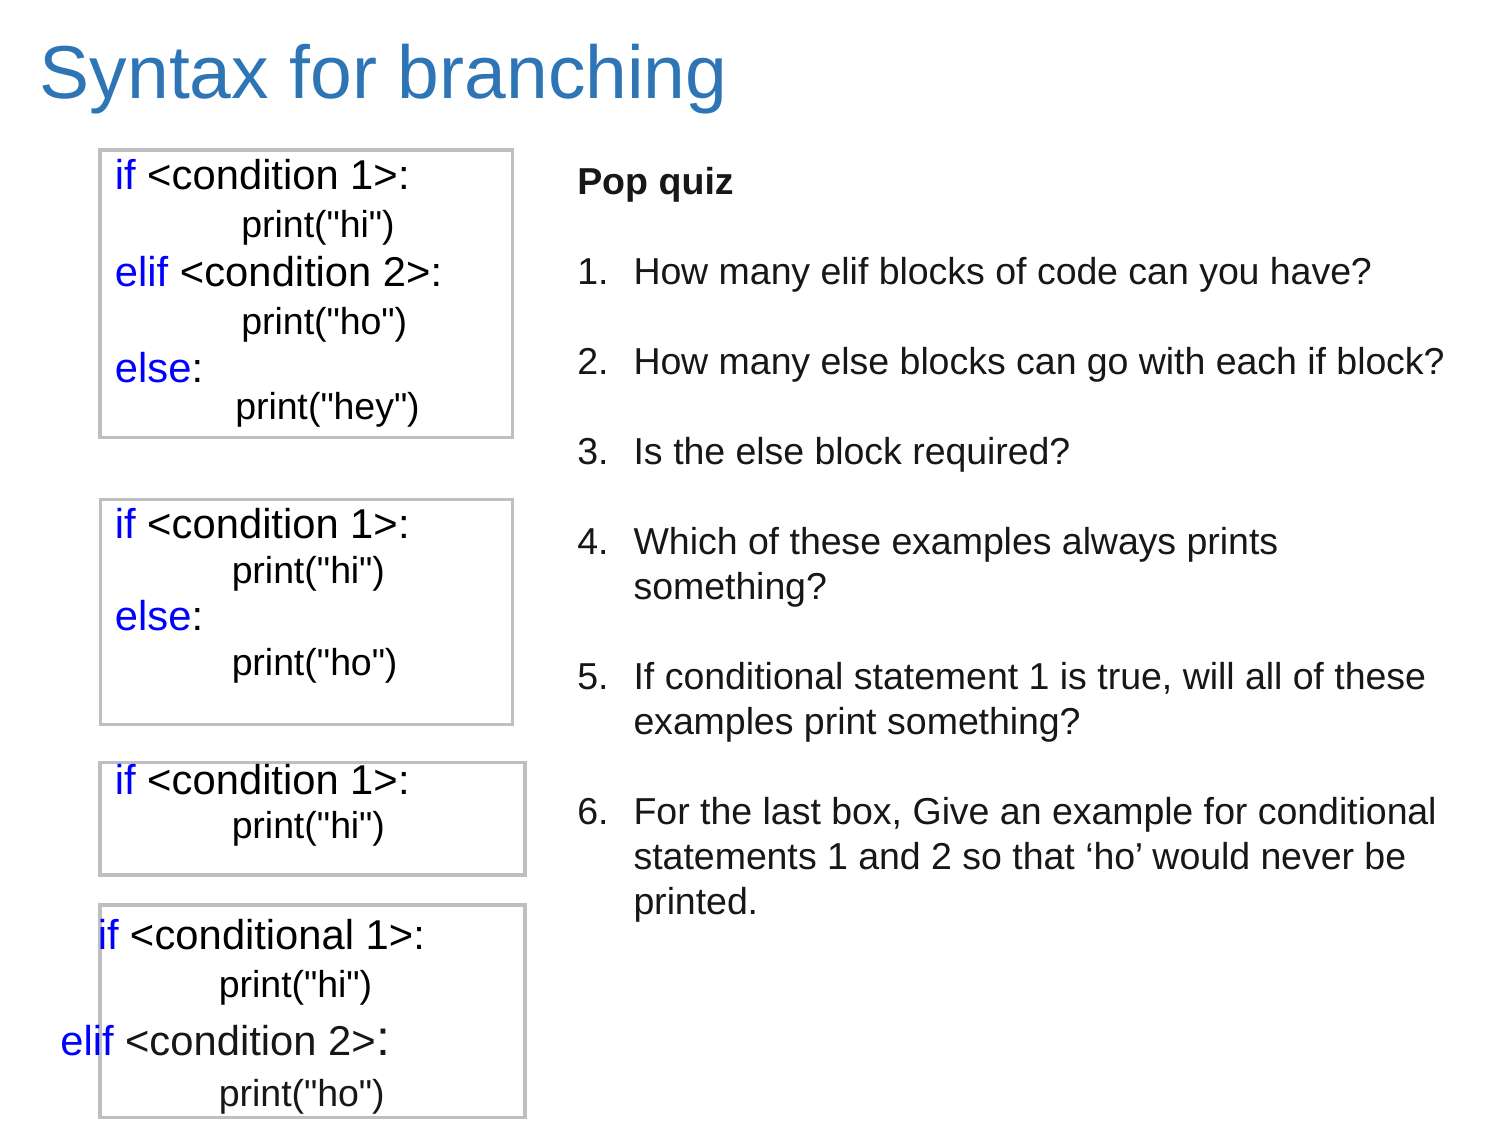

# Syntax for branching
if <condition 1>:
           print("hi")
elif <condition 2>:
           print("ho")
else:
       print("hey")
if <condition 1>:
    print("hi")
else:
    print("ho")
if <condition 1>:
    print("hi")

Pop quiz
How many elif blocks of code can you have?
How many else blocks can go with each if block?

Is the else block required?
Which of these examples always prints something?
If conditional statement 1 is true, will all of these examples print something?
For the last box, Give an example for conditional statements 1 and 2 so that ‘ho’ would never be printed.

if <conditional 1>:
    print("hi")
elif <condition 2>:
    print("ho")